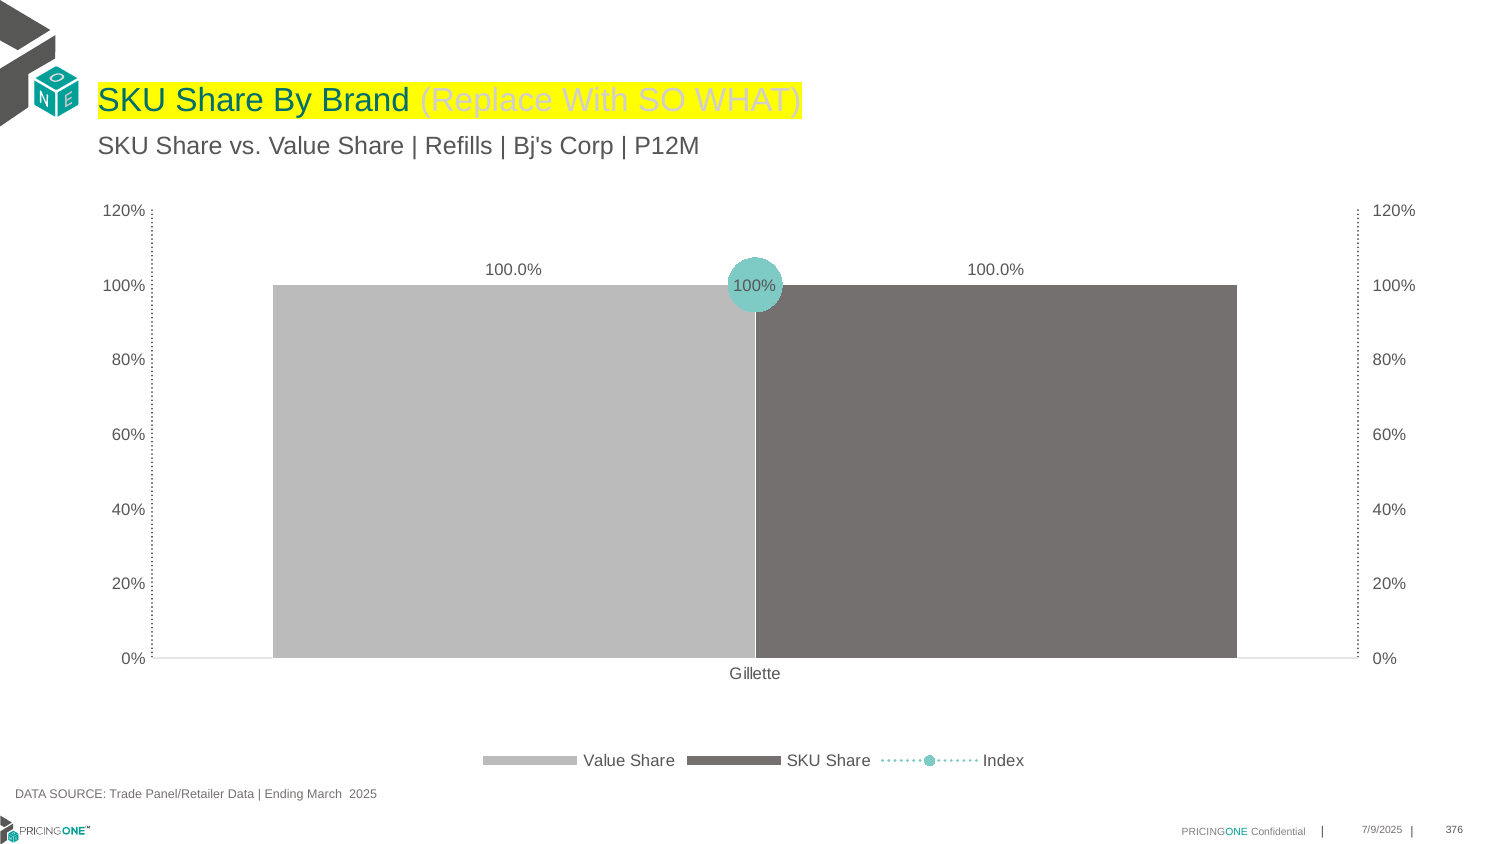

# SKU Share By Brand (Replace With SO WHAT)
SKU Share vs. Value Share | Refills | Bj's Corp | P12M

### Chart

| Category | Value Share | SKU Share | Index |
|---|---|---|---|
| Gillette | 1.0 | 1.0 | 1.0 |
DATA SOURCE: Trade Panel/Retailer Data | Ending March  2025

7/9/2025
376